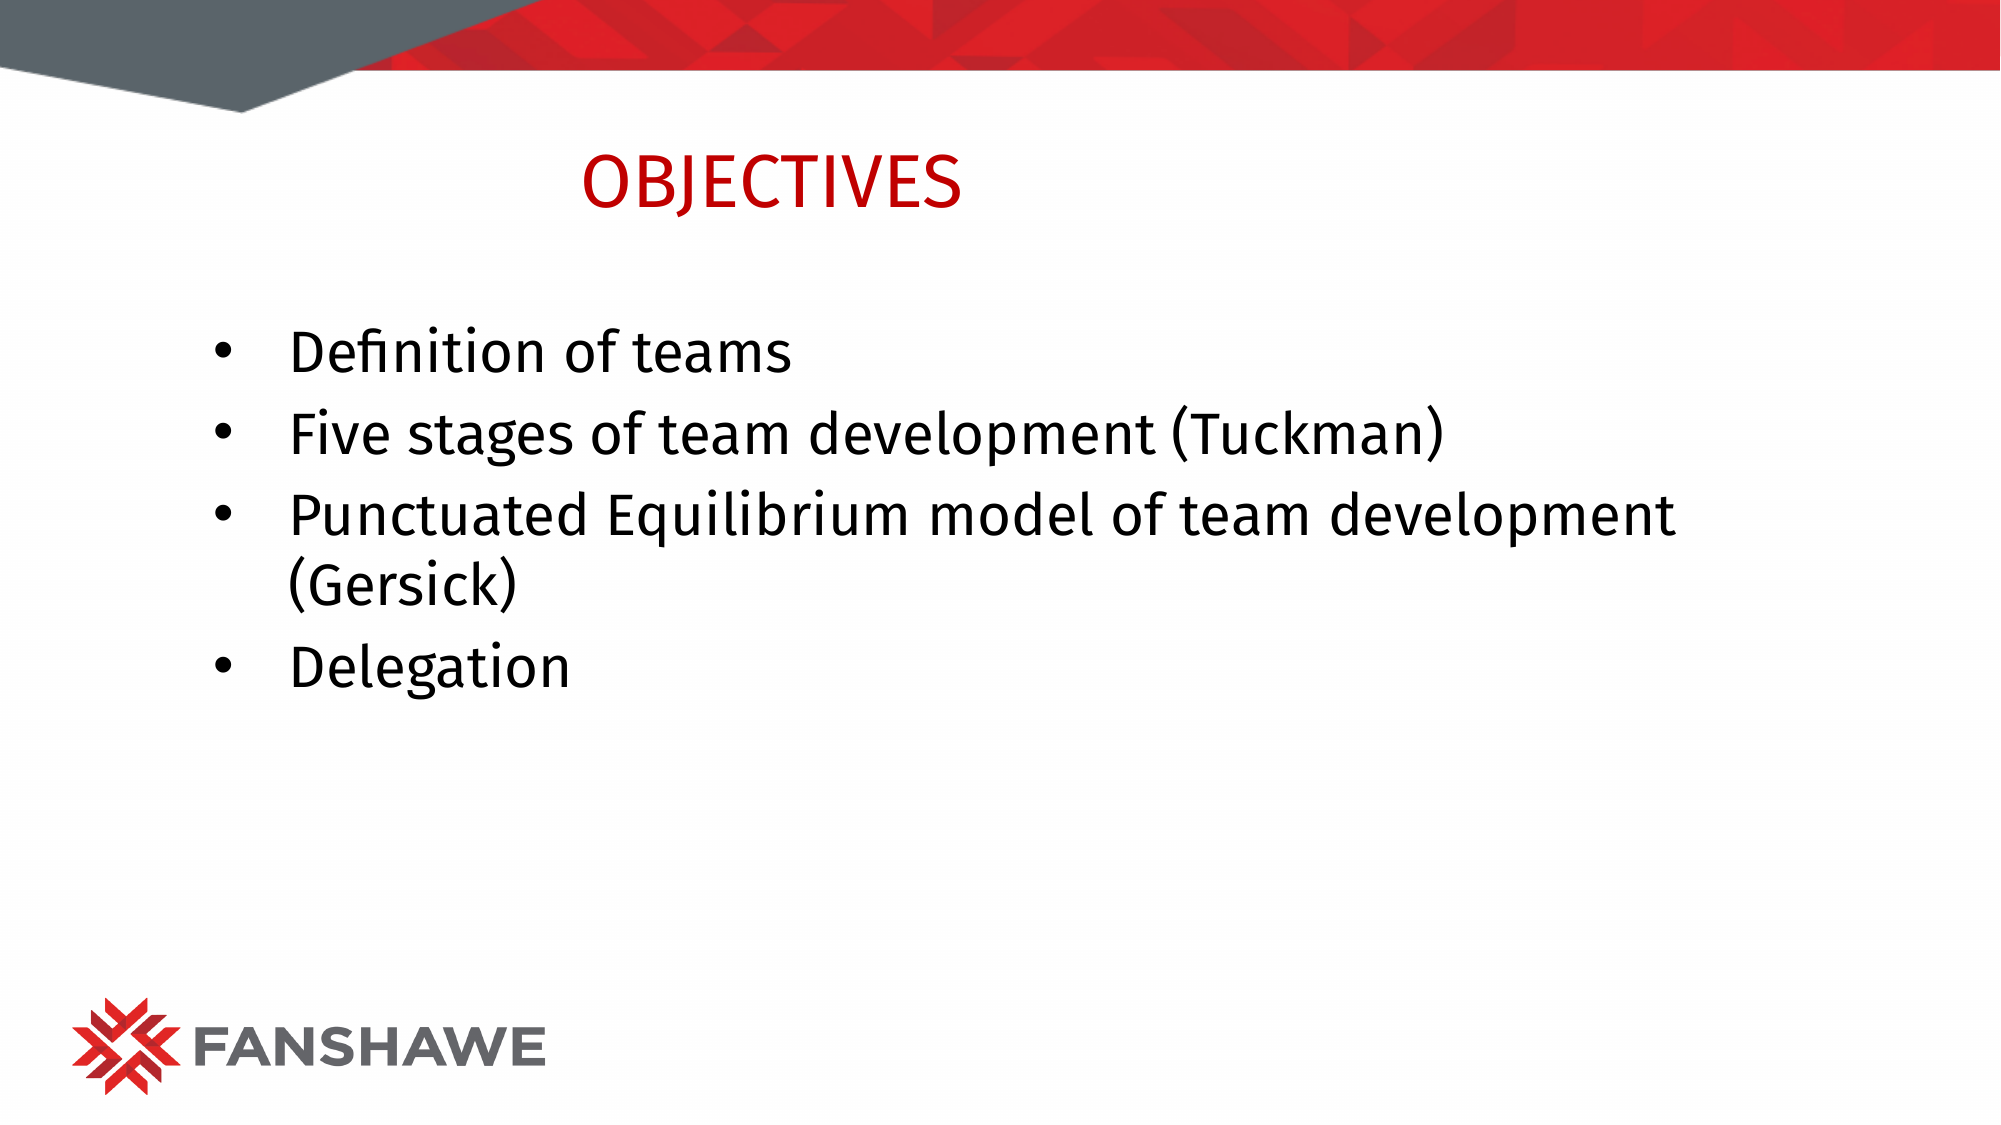

# Objectives
Definition of teams
Five stages of team development (Tuckman)
Punctuated Equilibrium model of team development (Gersick)
Delegation